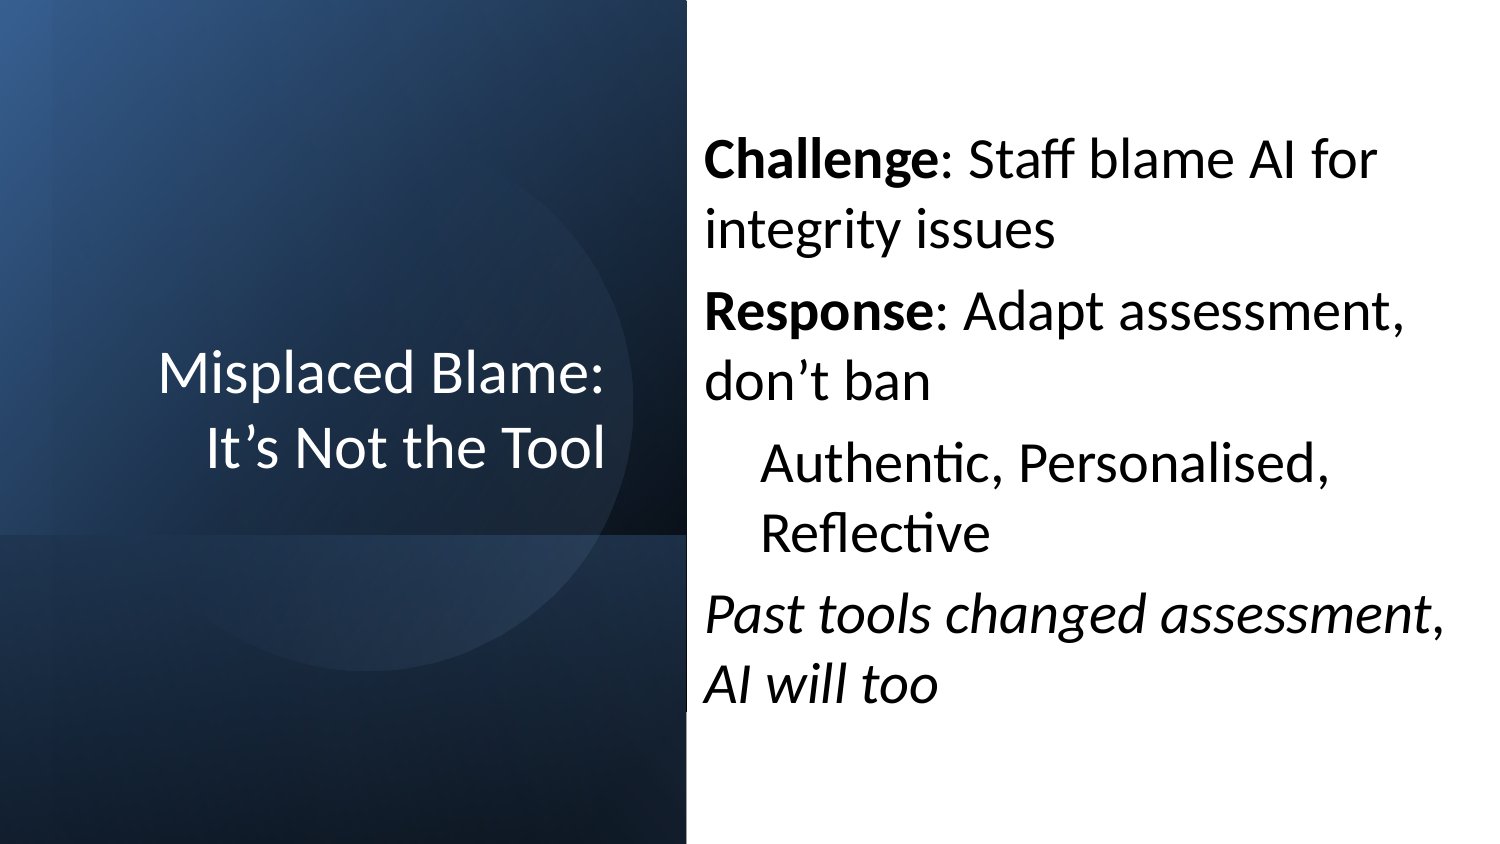

# Misplaced Blame: It’s Not the Tool
Challenge: Staff blame AI for integrity issues
Response: Adapt assessment, don’t ban
Authentic, Personalised, Reflective
Past tools changed assessment, AI will too